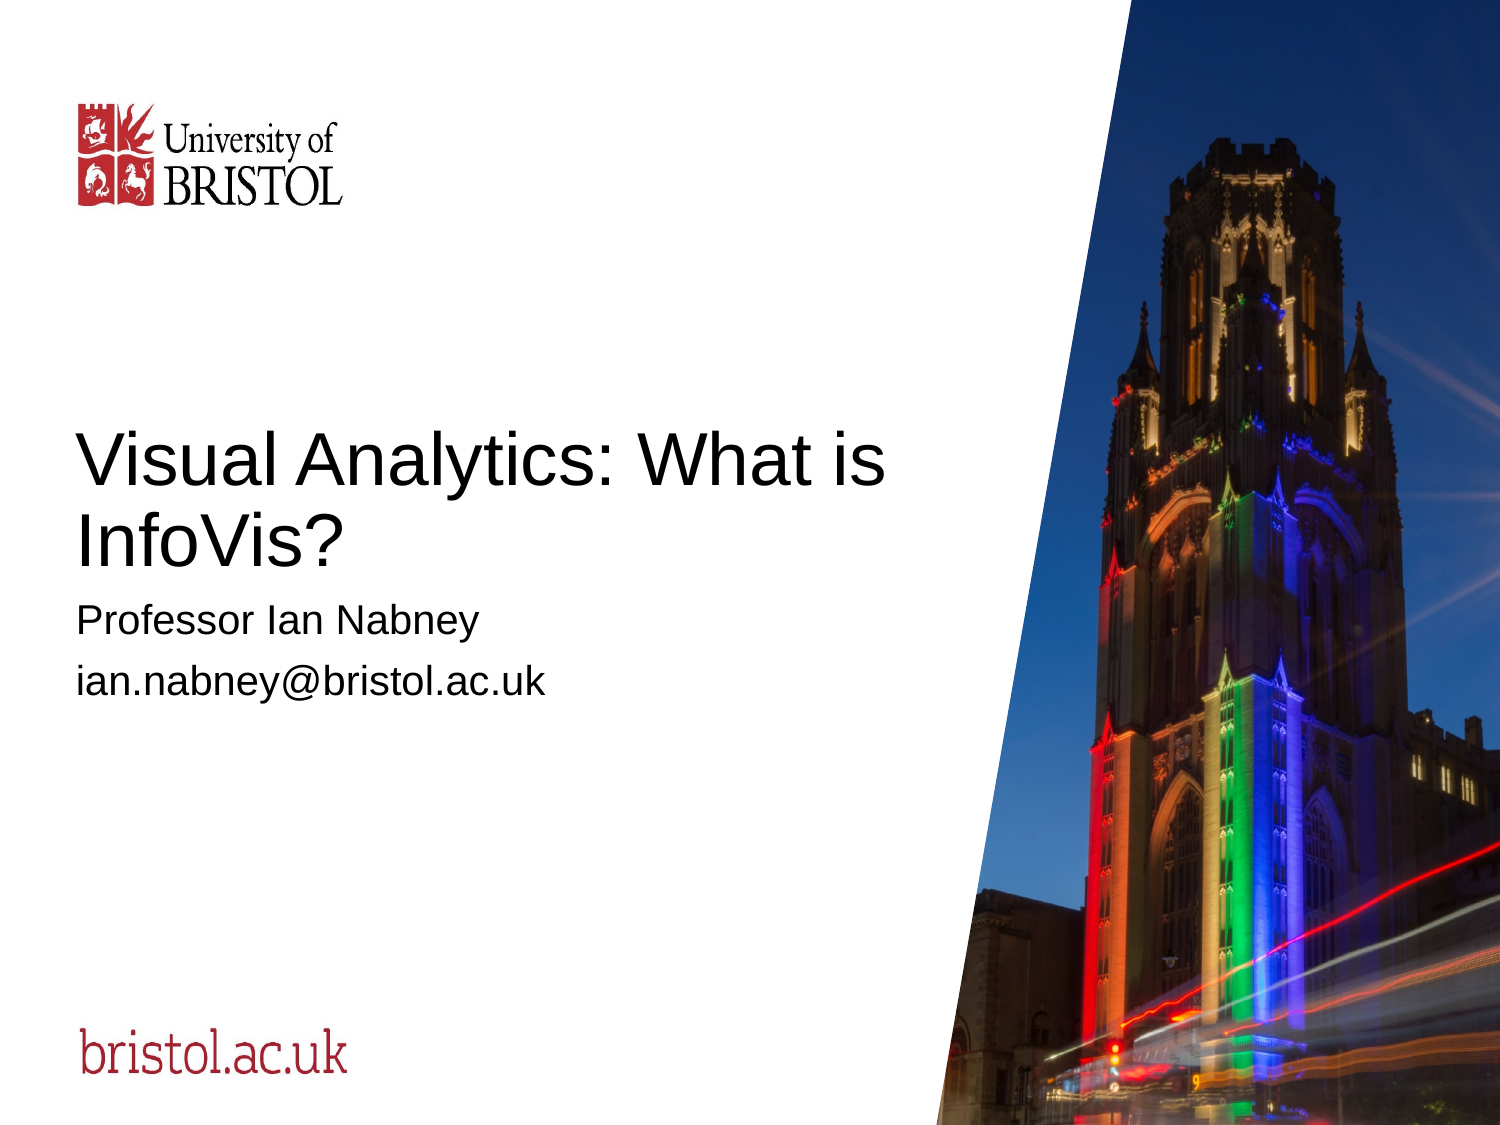

# Visual Analytics: What is InfoVis?
Professor Ian Nabney
ian.nabney@bristol.ac.uk